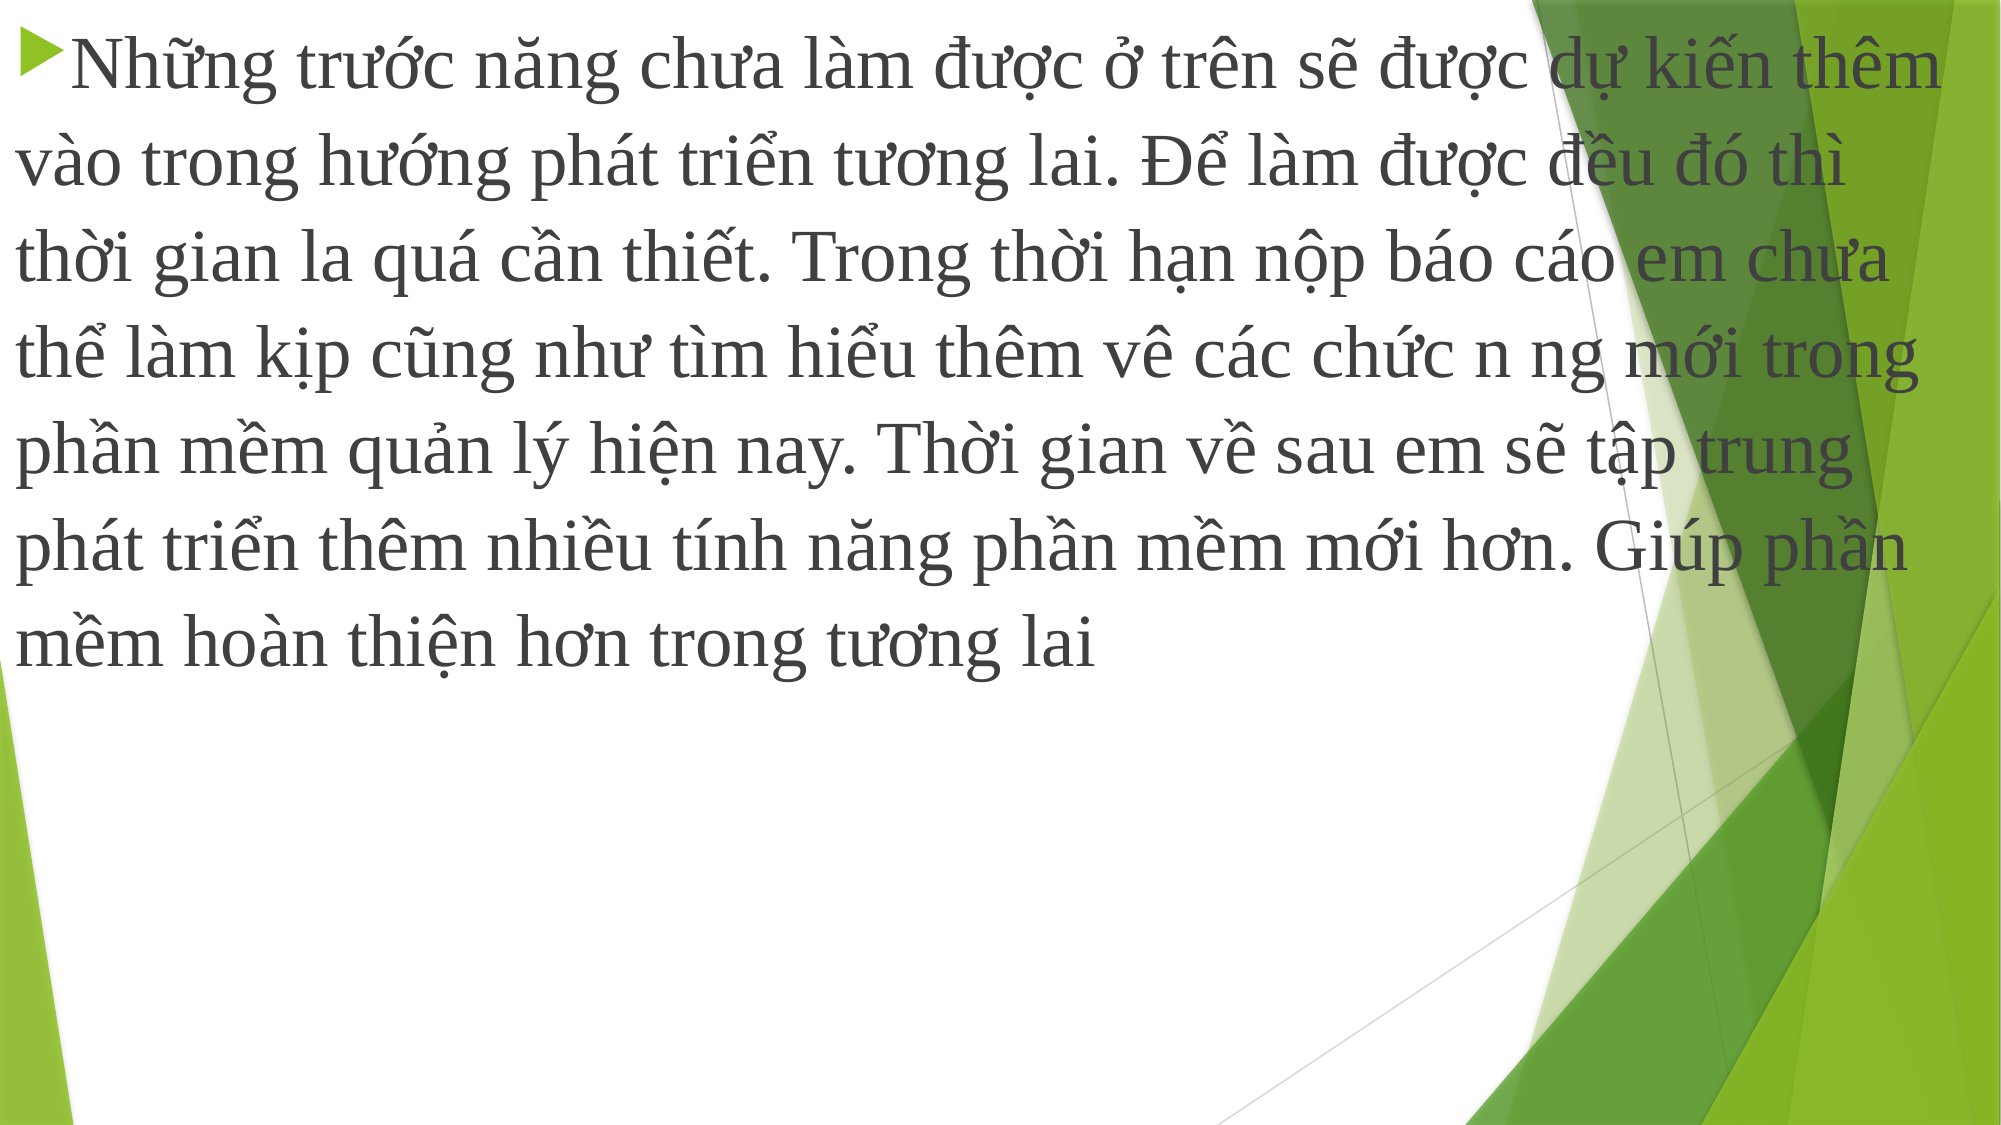

Những trước năng chưa làm được ở trên sẽ được dự kiến thêm vào trong hướng phát triển tương lai. Để làm được đều đó thì thời gian la quá cần thiết. Trong thời hạn nộp báo cáo em chưa thể làm kịp cũng như tìm hiểu thêm vê các chức n ng mới trong phần mềm quản lý hiện nay. Thời gian về sau em sẽ tập trung phát triển thêm nhiều tính năng phần mềm mới hơn. Giúp phần mềm hoàn thiện hơn trong tương lai